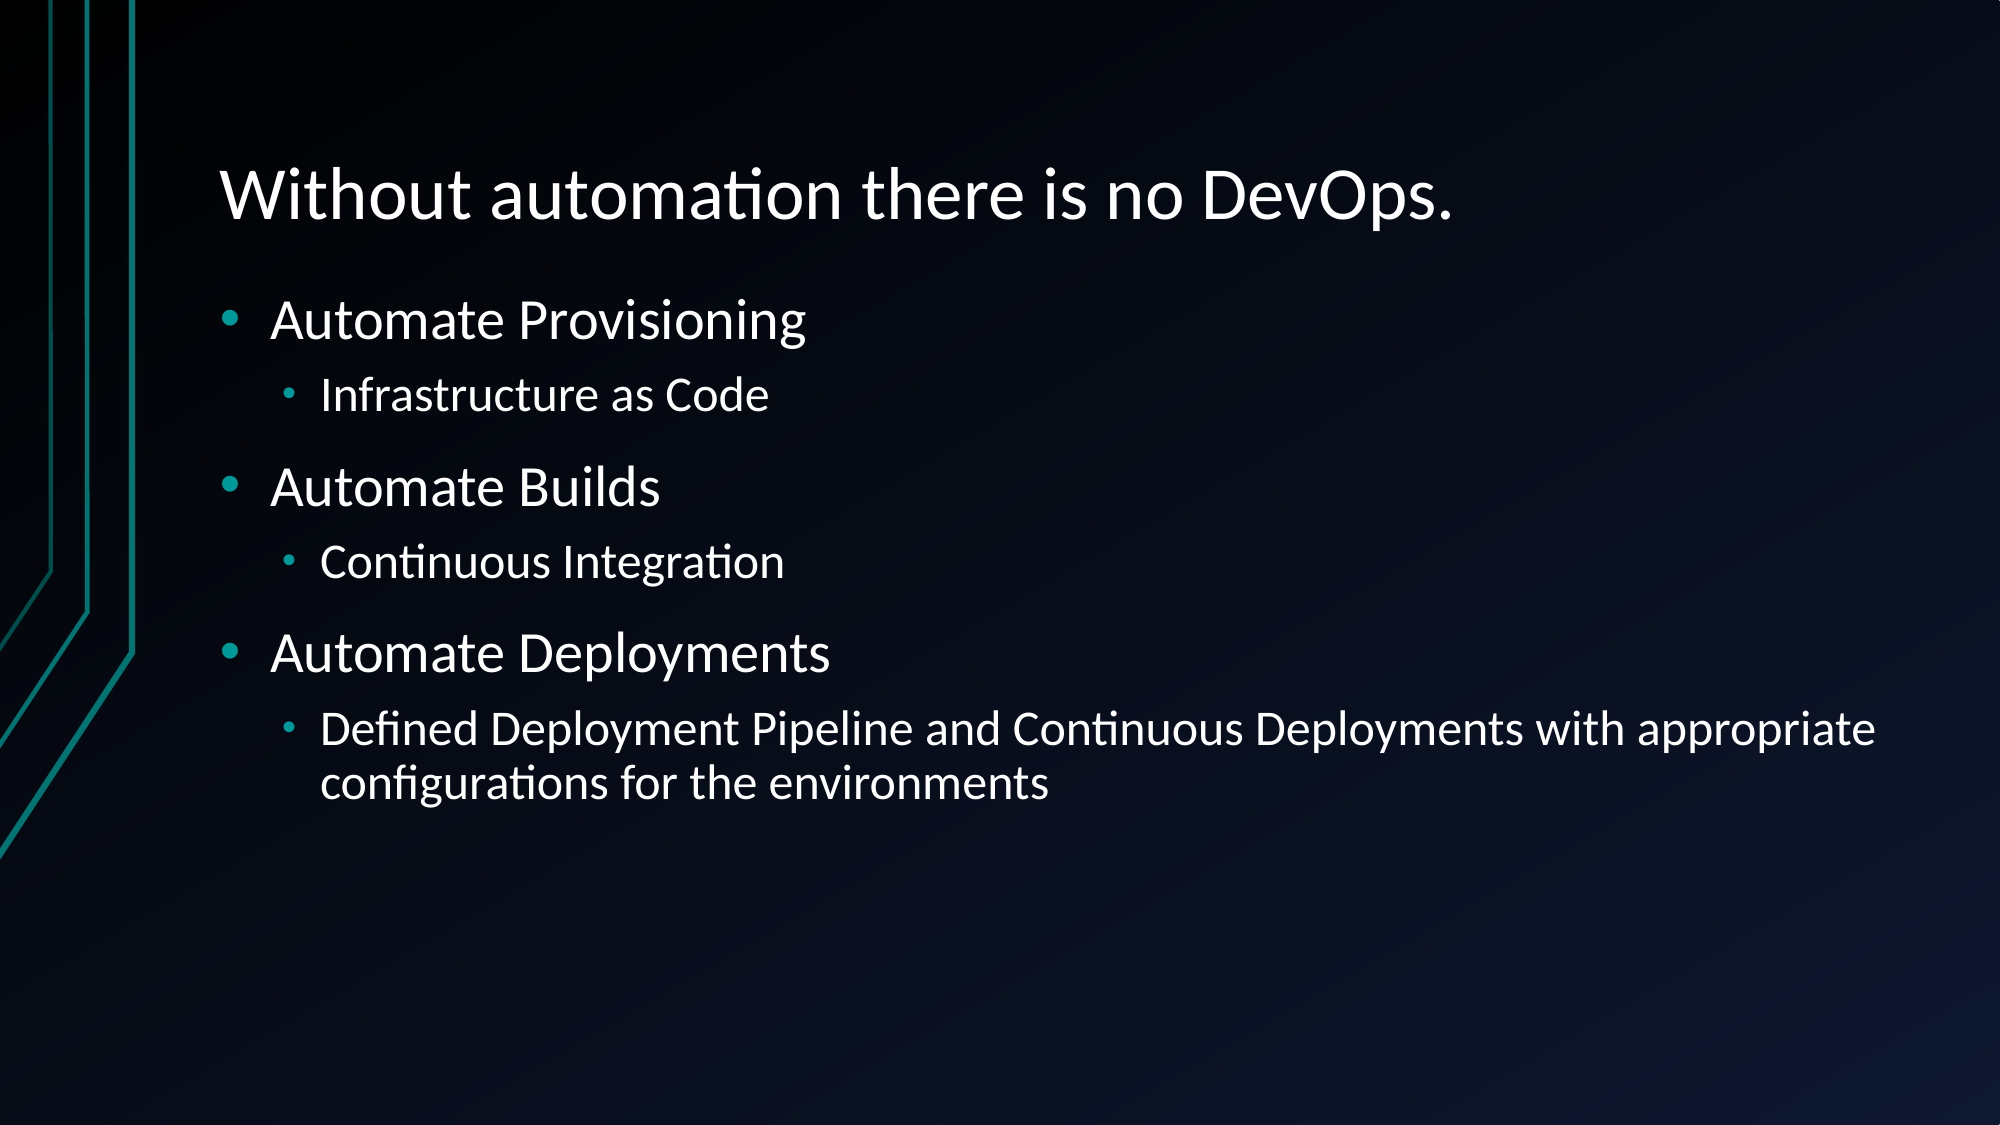

# Without automation there is no DevOps.
Automate Provisioning
Infrastructure as Code
Automate Builds
Continuous Integration
Automate Deployments
Defined Deployment Pipeline and Continuous Deployments with appropriate configurations for the environments